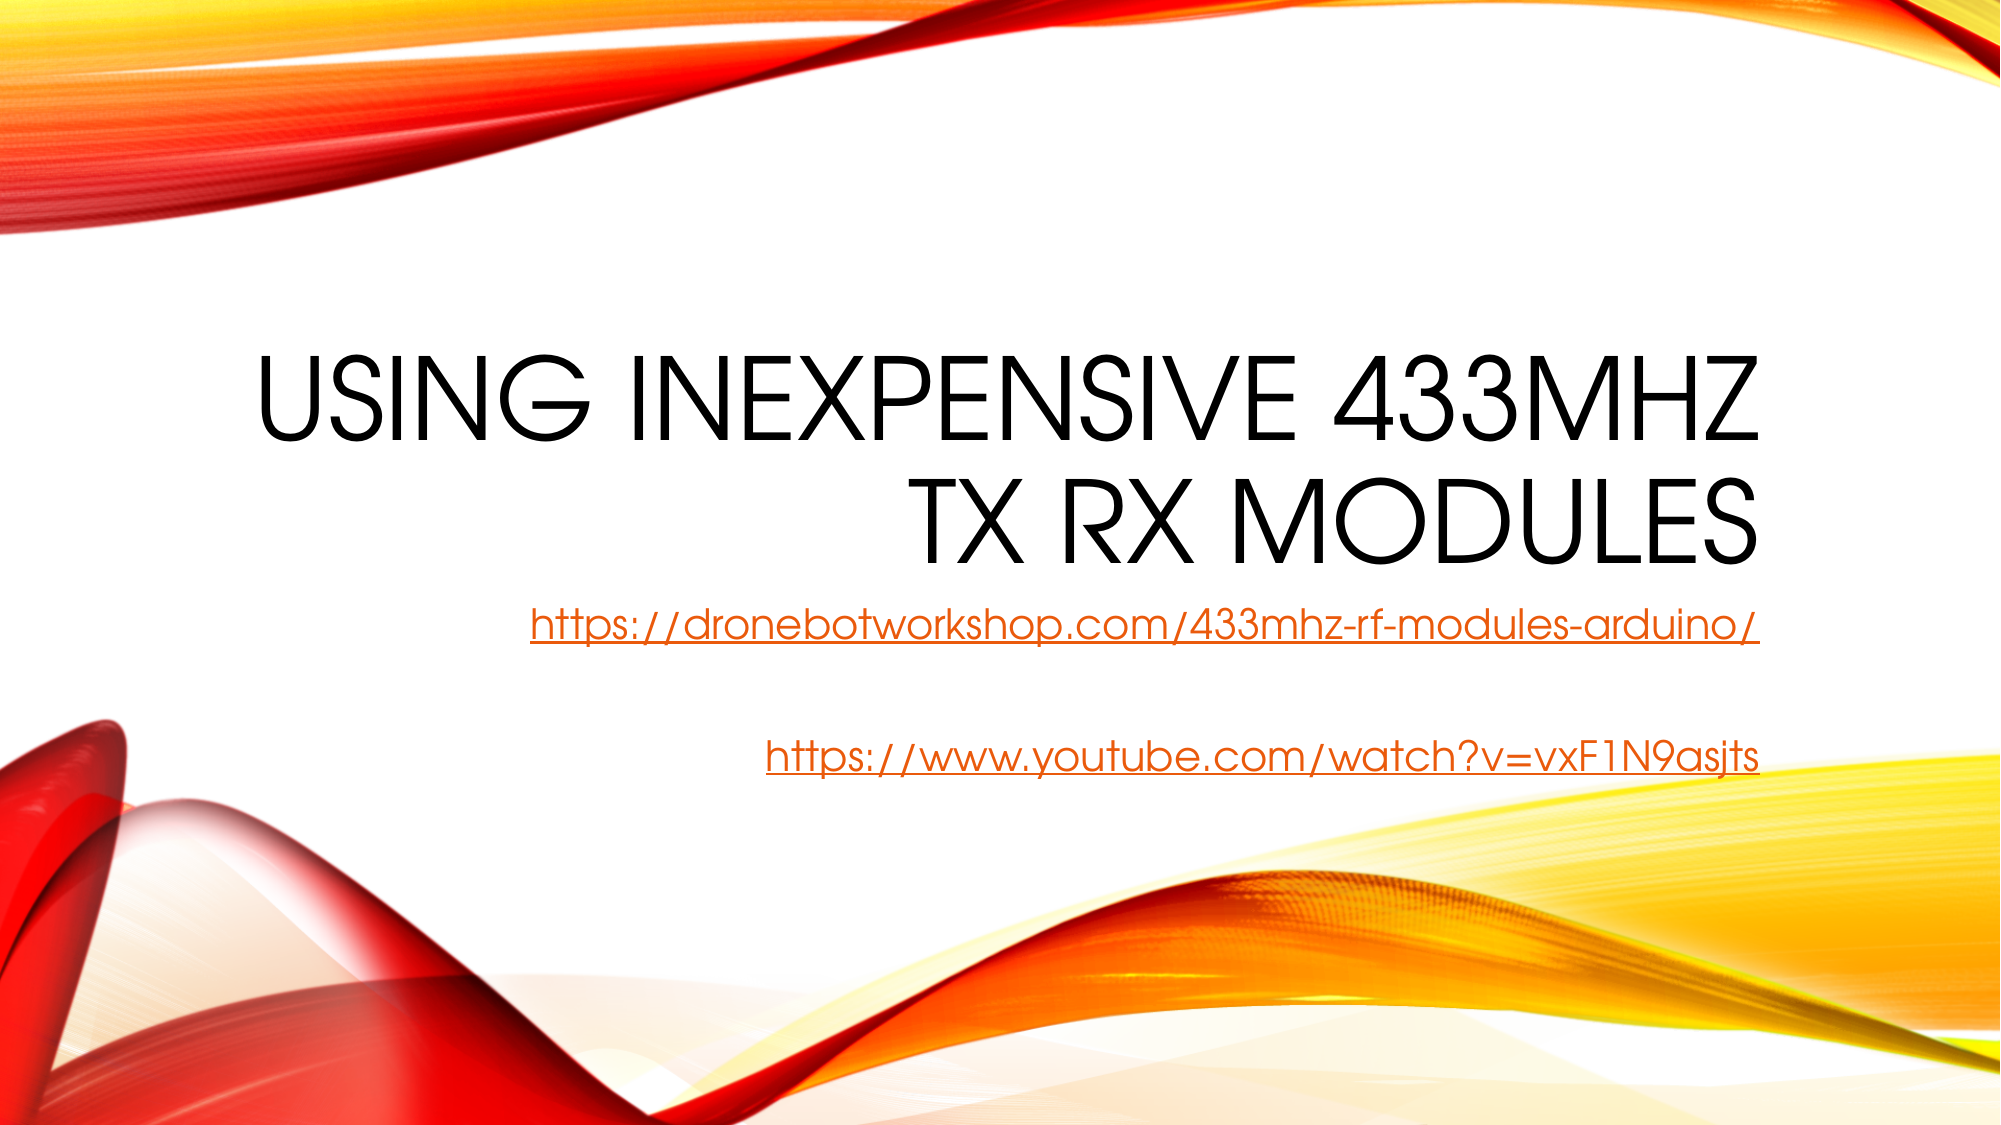

# UsinG InexpensivE 433MHz Tx Rx Modules
https://dronebotworkshop.com/433mhz-rf-modules-arduino/

https://www.youtube.com/watch?v=vxF1N9asjts